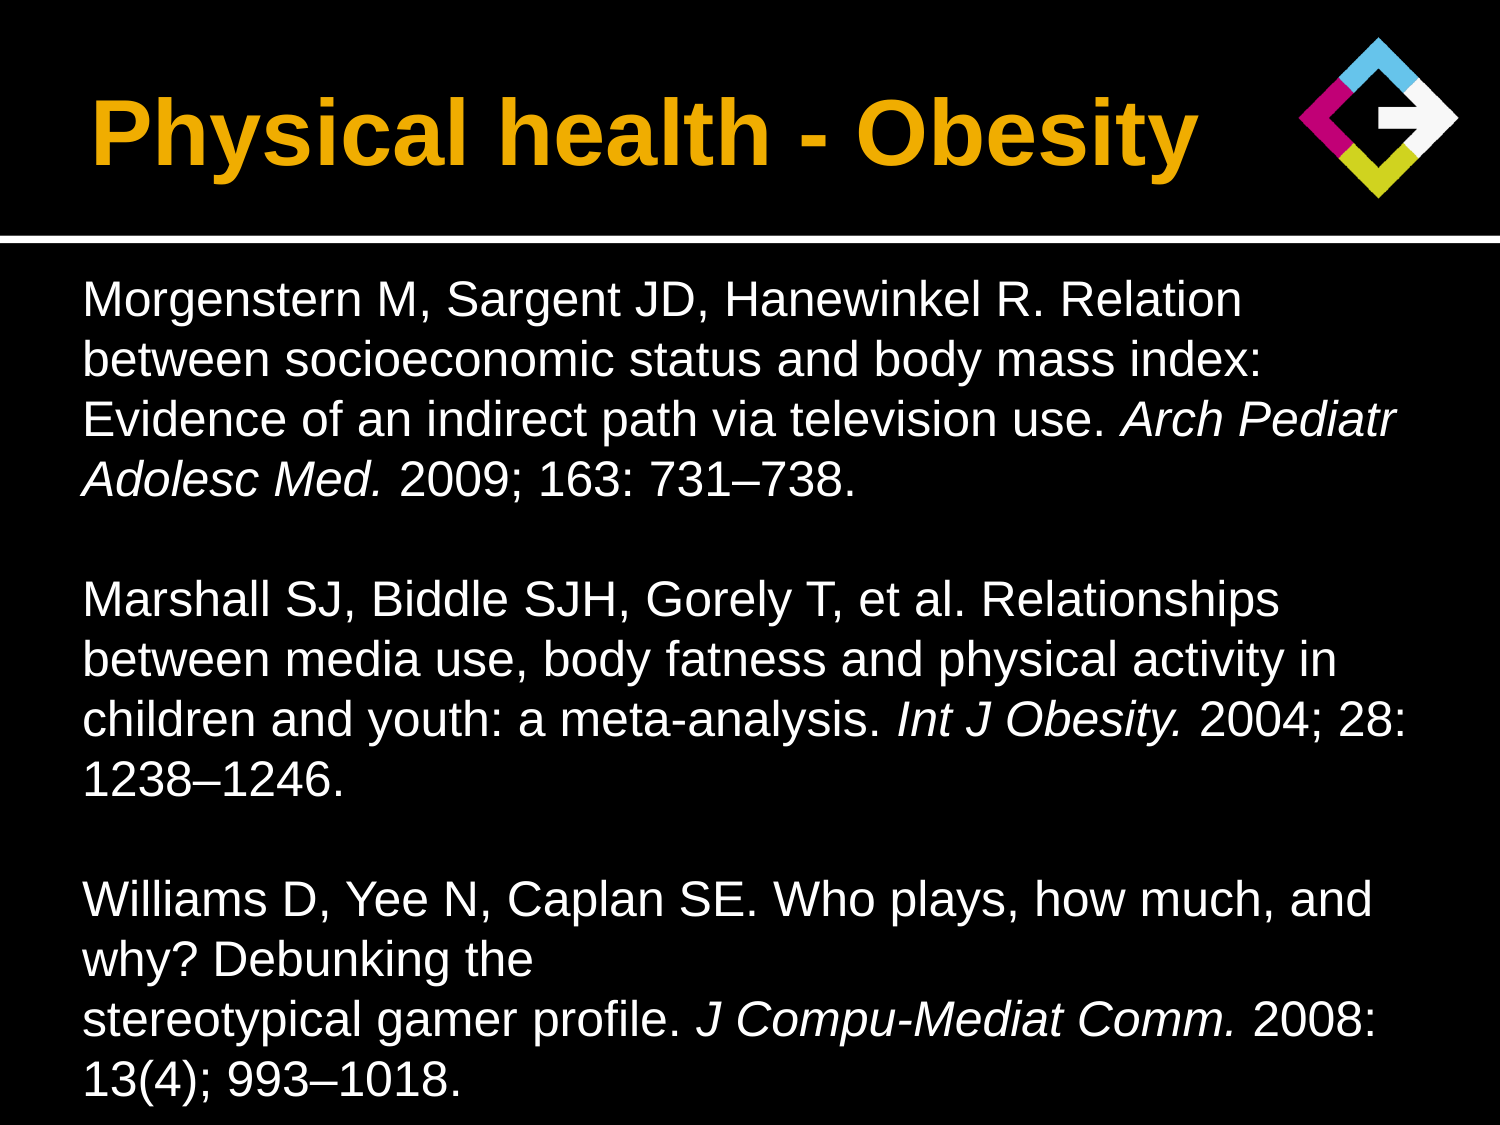

# Physical health - Obesity
Morgenstern M, Sargent JD, Hanewinkel R. Relation between socioeconomic status and body mass index: Evidence of an indirect path via television use. Arch Pediatr Adolesc Med. 2009; 163: 731–738.

Marshall SJ, Biddle SJH, Gorely T, et al. Relationships between media use, body fatness and physical activity in children and youth: a meta-analysis. Int J Obesity. 2004; 28: 1238–1246.

Williams D, Yee N, Caplan SE. Who plays, how much, and why? Debunking the
stereotypical gamer profile. J Compu-Mediat Comm. 2008: 13(4); 993–1018.